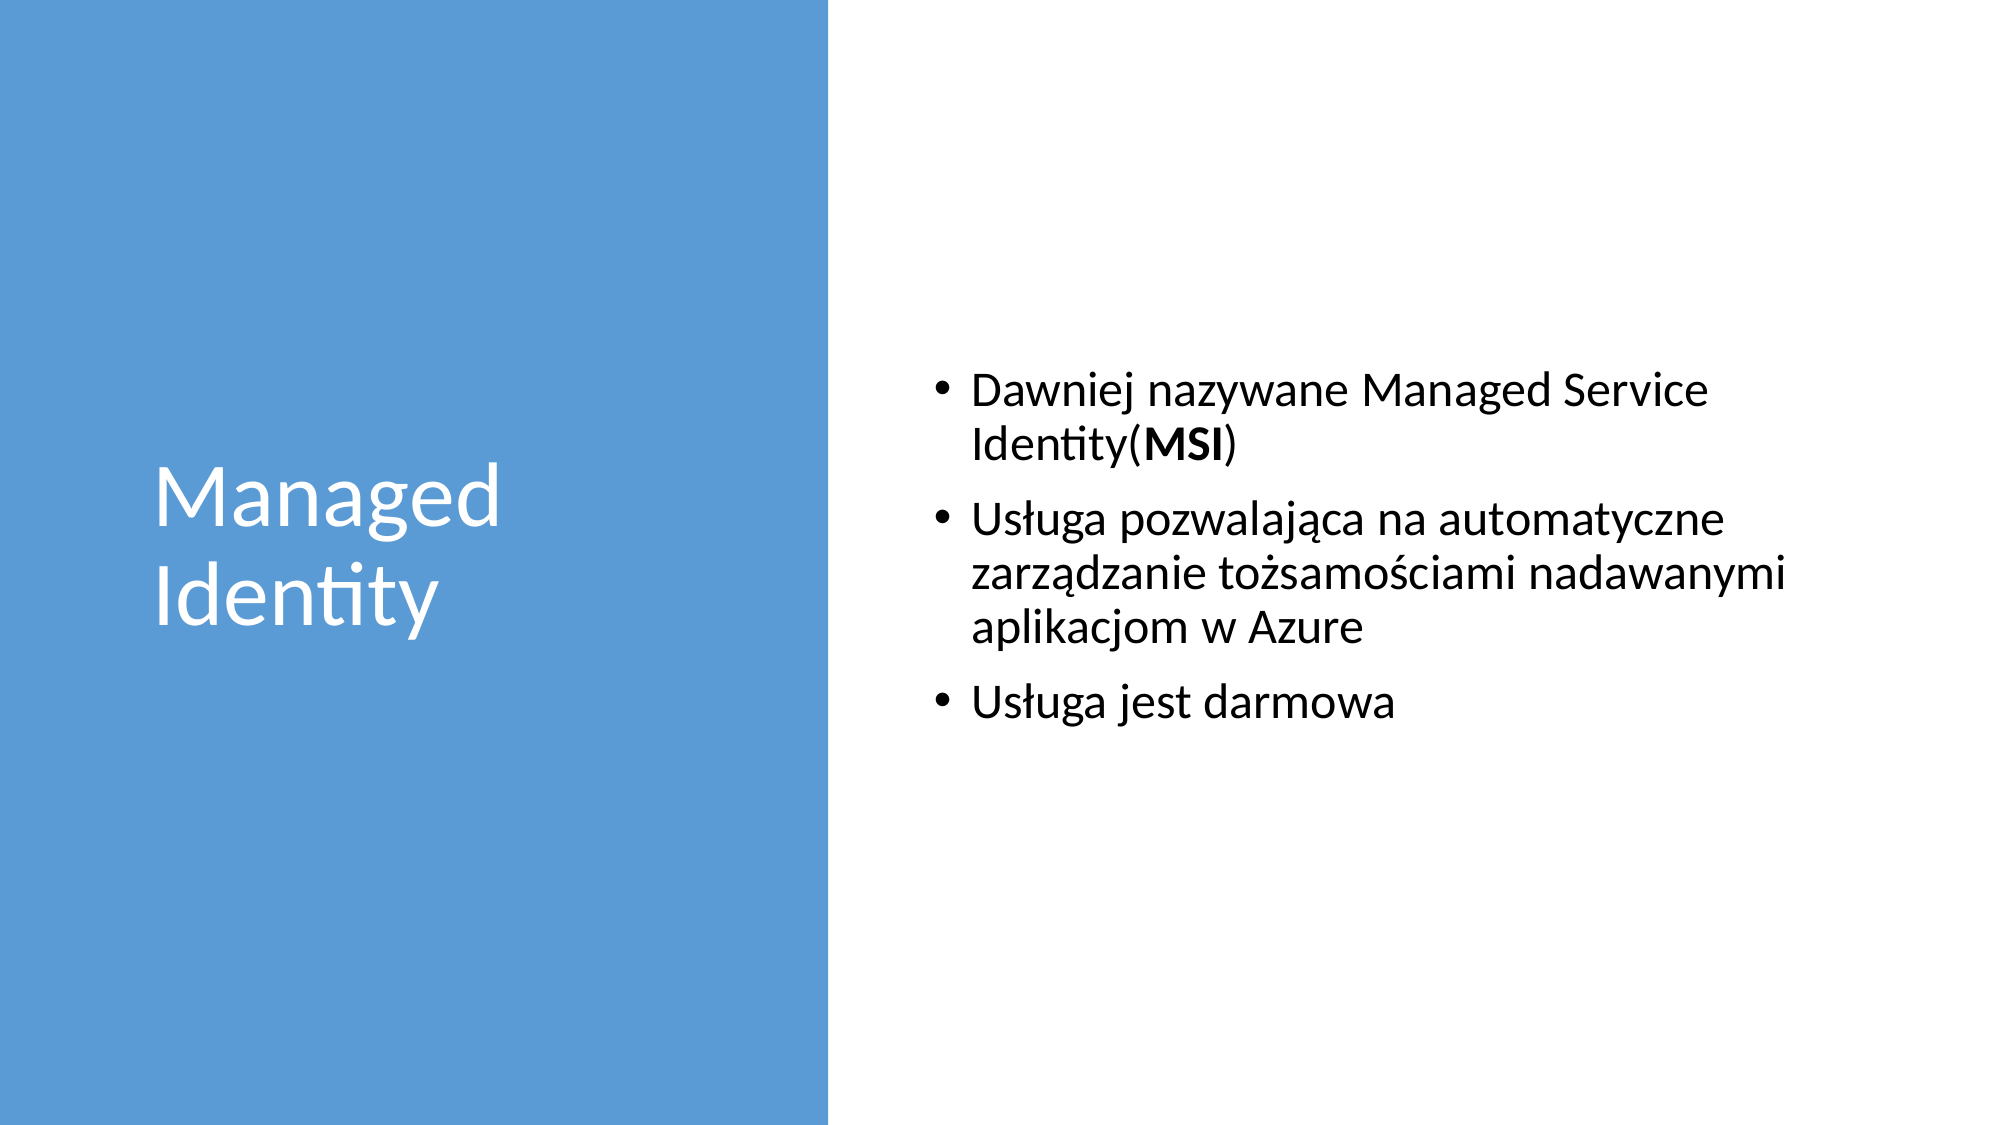

# Managed Identity
Dawniej nazywane Managed Service Identity(MSI)
Usługa pozwalająca na automatyczne zarządzanie tożsamościami nadawanymi aplikacjom w Azure
Usługa jest darmowa